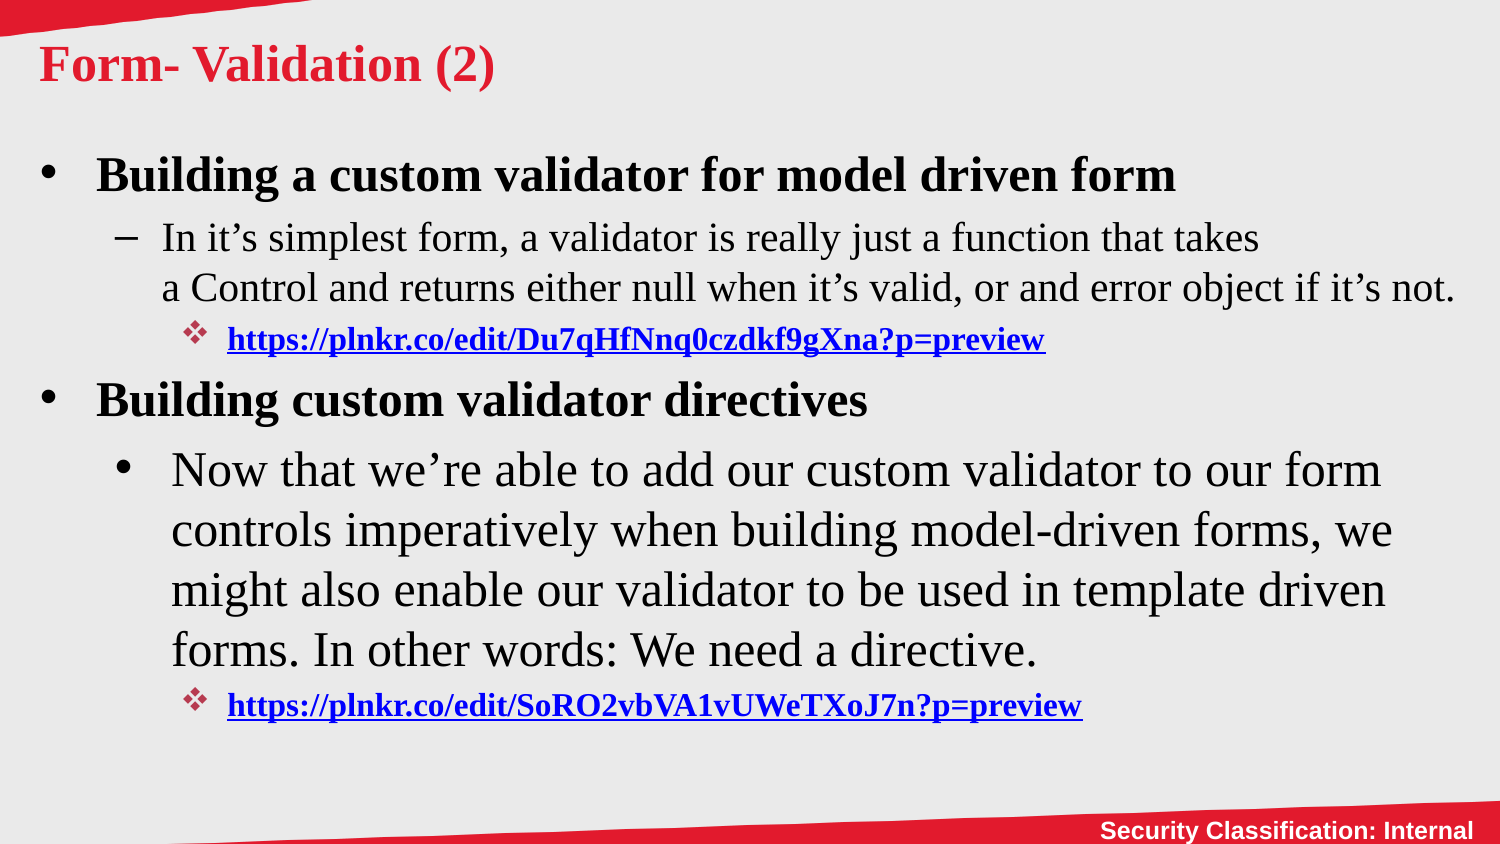

# Form- Validation (2)
Building a custom validator for model driven form
In it’s simplest form, a validator is really just a function that takes a Control and returns either null when it’s valid, or and error object if it’s not.
https://plnkr.co/edit/Du7qHfNnq0czdkf9gXna?p=preview
Building custom validator directives
Now that we’re able to add our custom validator to our form controls imperatively when building model-driven forms, we might also enable our validator to be used in template driven forms. In other words: We need a directive.
https://plnkr.co/edit/SoRO2vbVA1vUWeTXoJ7n?p=preview